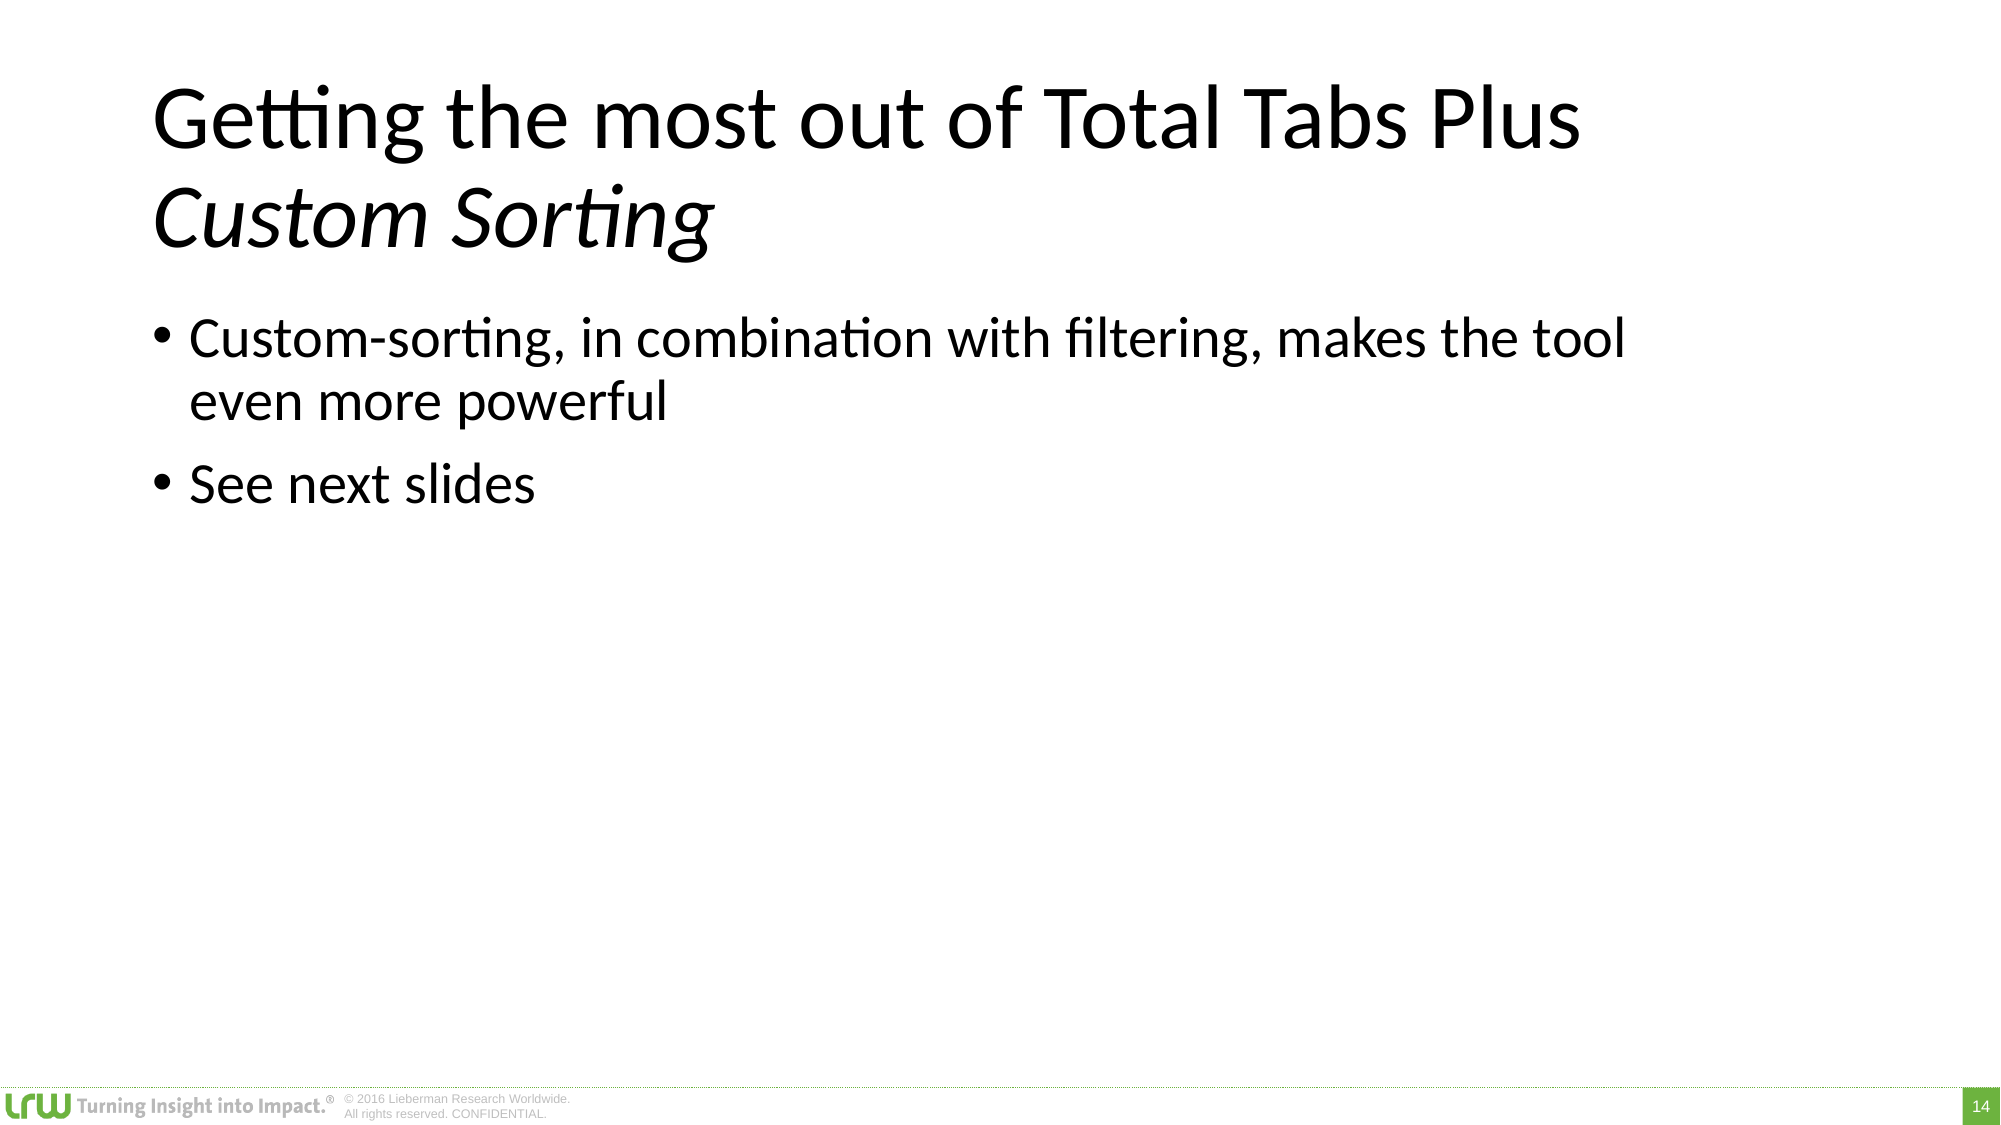

# Getting the most out of Total Tabs Plus Custom Sorting
Custom-sorting, in combination with filtering, makes the tool even more powerful
See next slides